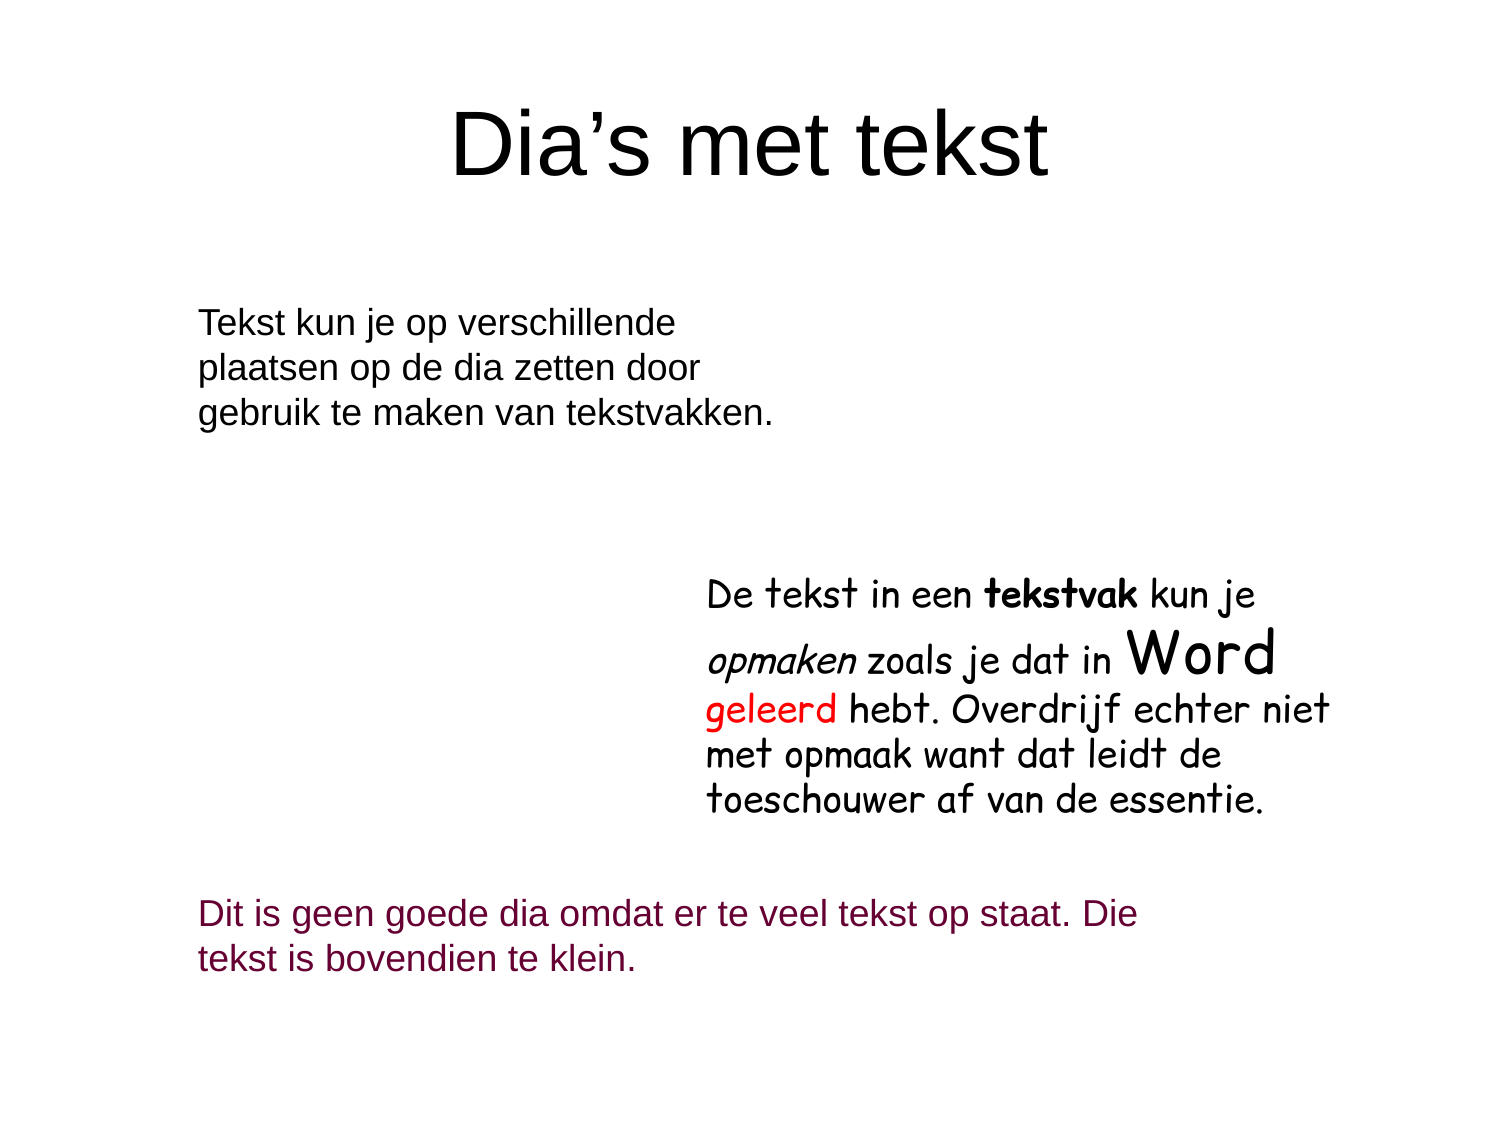

Dia’s met tekst
Tekst kun je op verschillende plaatsen op de dia zetten door gebruik te maken van tekstvakken.
De tekst in een tekstvak kun je opmaken zoals je dat in Word geleerd hebt. Overdrijf echter niet met opmaak want dat leidt de toeschouwer af van de essentie.
Dit is geen goede dia omdat er te veel tekst op staat. Die tekst is bovendien te klein.